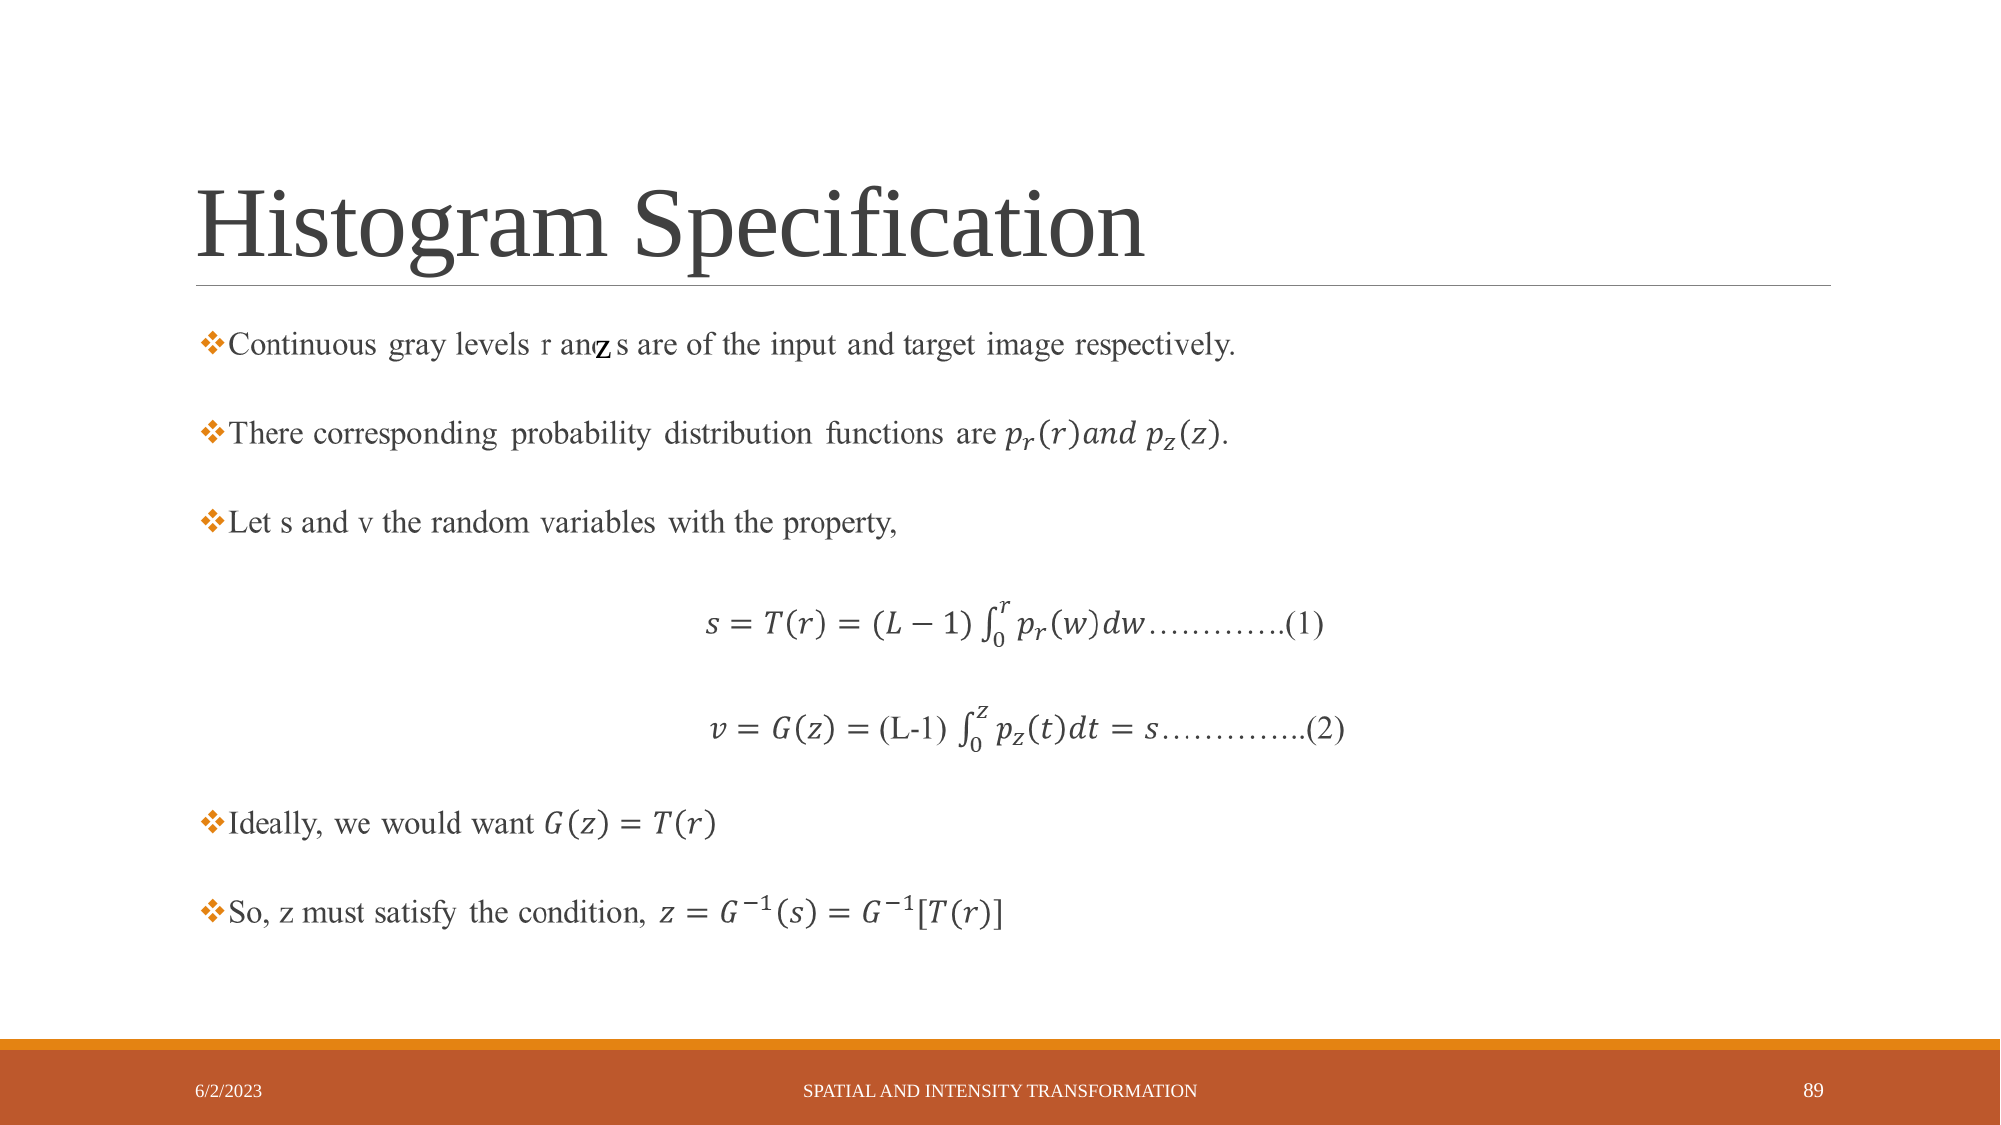

# Histogram Specification

z
6/2/2023
Spatial and Intensity Transformation
89